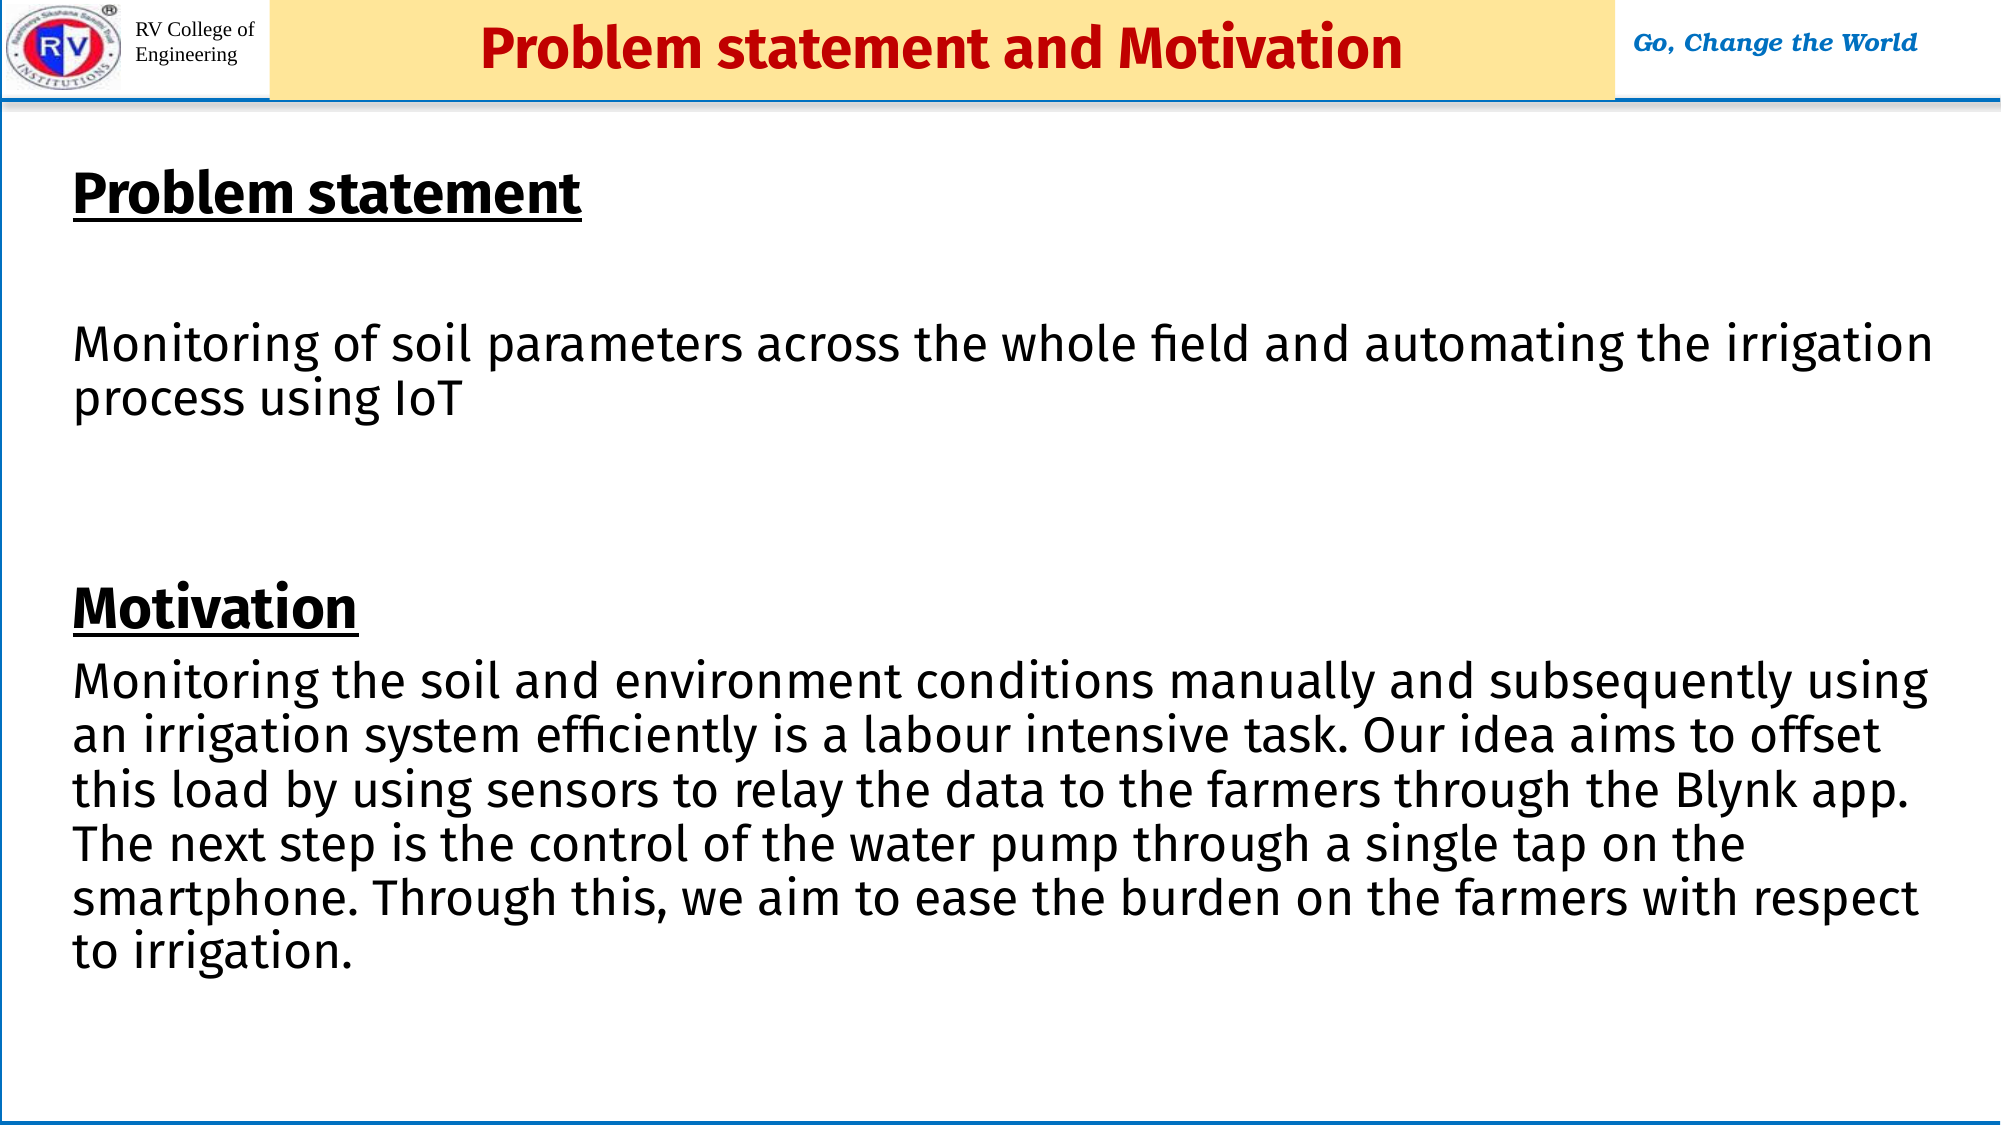

# Problem statement and Motivation
Problem statement

Monitoring of soil parameters across the whole field and automating the irrigation process using IoT

Motivation
Monitoring the soil and environment conditions manually and subsequently using an irrigation system efficiently is a labour intensive task. Our idea aims to offset this load by using sensors to relay the data to the farmers through the Blynk app. The next step is the control of the water pump through a single tap on the smartphone. Through this, we aim to ease the burden on the farmers with respect to irrigation.